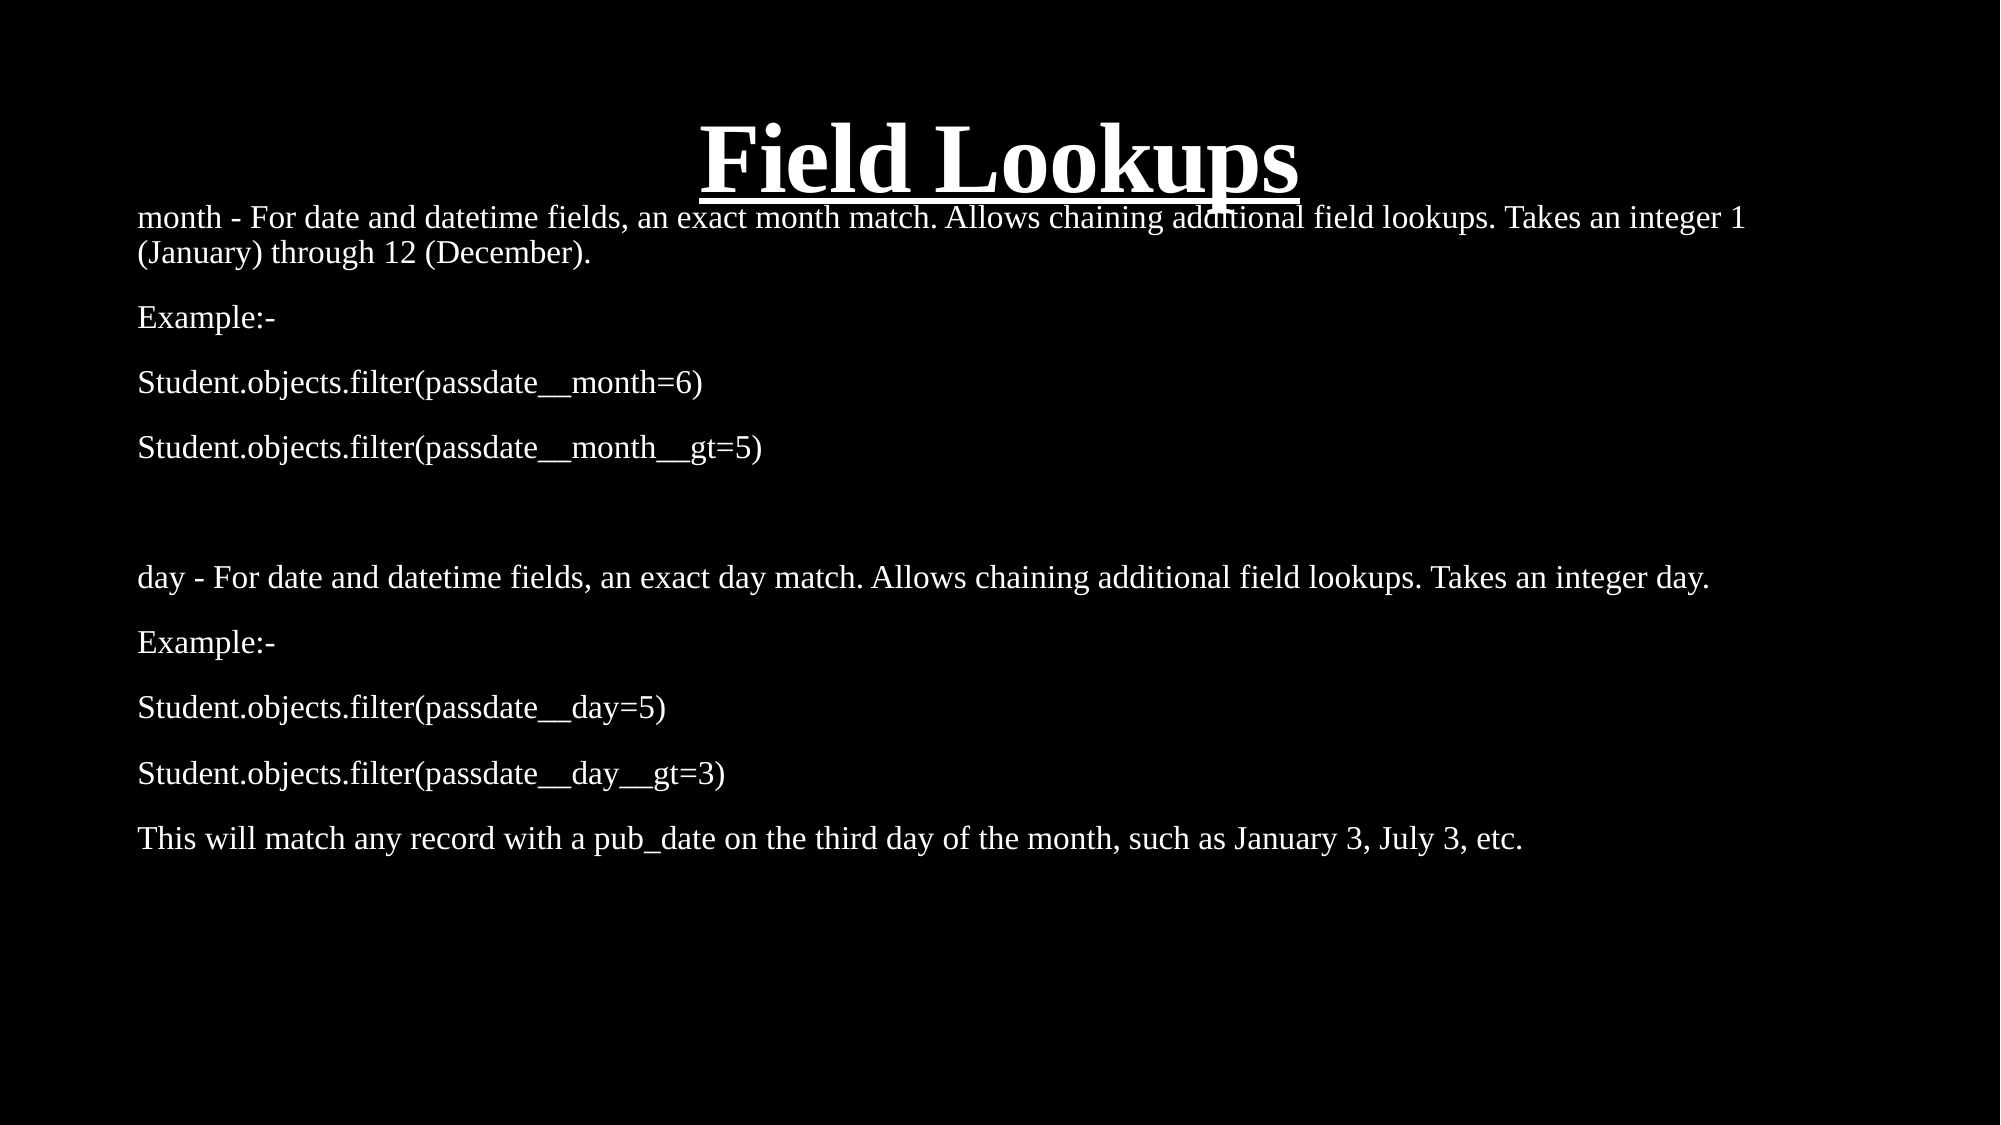

# Field Lookups
month - For date and datetime fields, an exact month match. Allows chaining additional field lookups. Takes an integer 1 (January) through 12 (December).
Example:-
Student.objects.filter(passdate__month=6)
Student.objects.filter(passdate__month__gt=5)

day - For date and datetime fields, an exact day match. Allows chaining additional field lookups. Takes an integer day.
Example:-
Student.objects.filter(passdate__day=5)
Student.objects.filter(passdate__day__gt=3)
This will match any record with a pub_date on the third day of the month, such as January 3, July 3, etc.